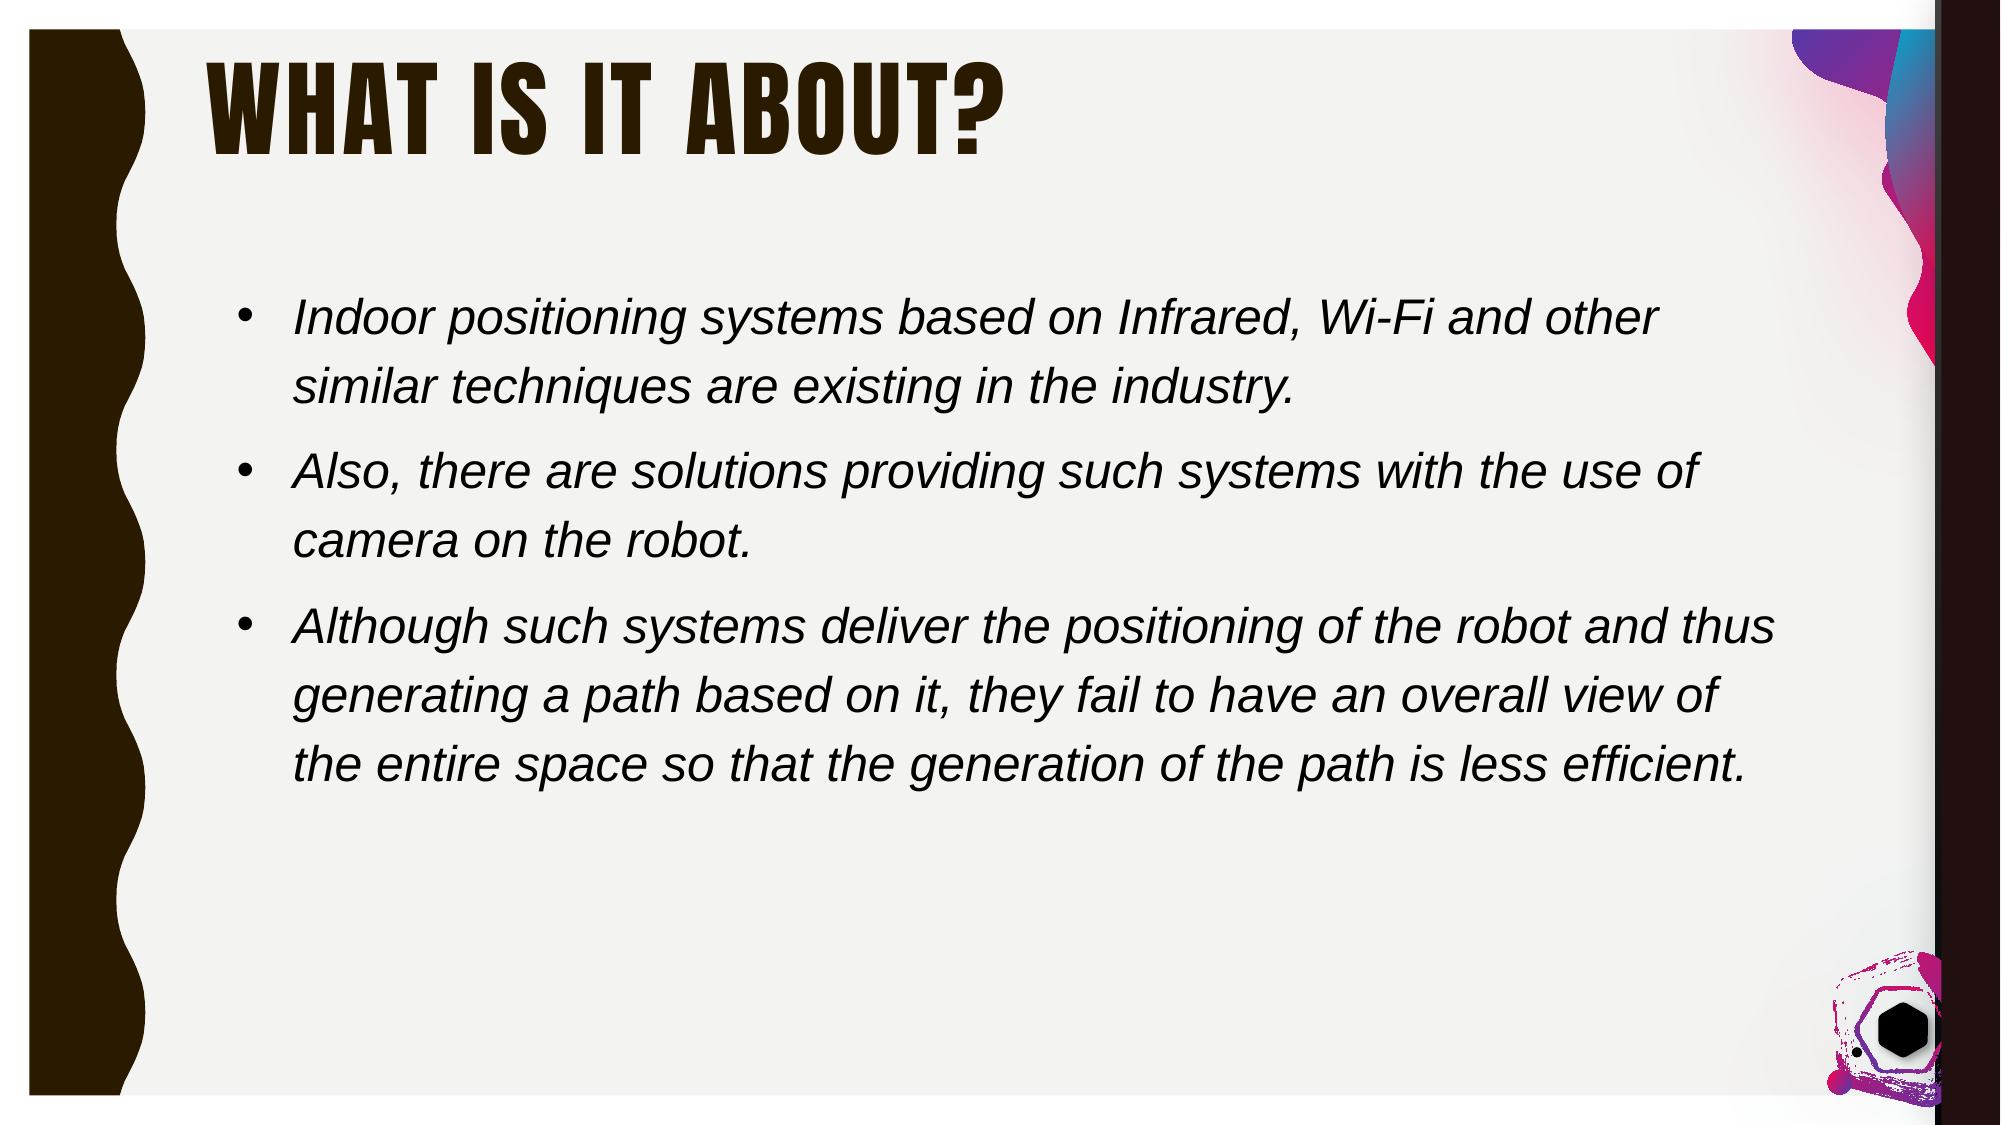

# What is it about?
Indoor positioning systems based on Infrared, Wi-Fi and other similar techniques are existing in the industry.
Also, there are solutions providing such systems with the use of camera on the robot.
Although such systems deliver the positioning of the robot and thus generating a path based on it, they fail to have an overall view of the entire space so that the generation of the path is less efficient.
4